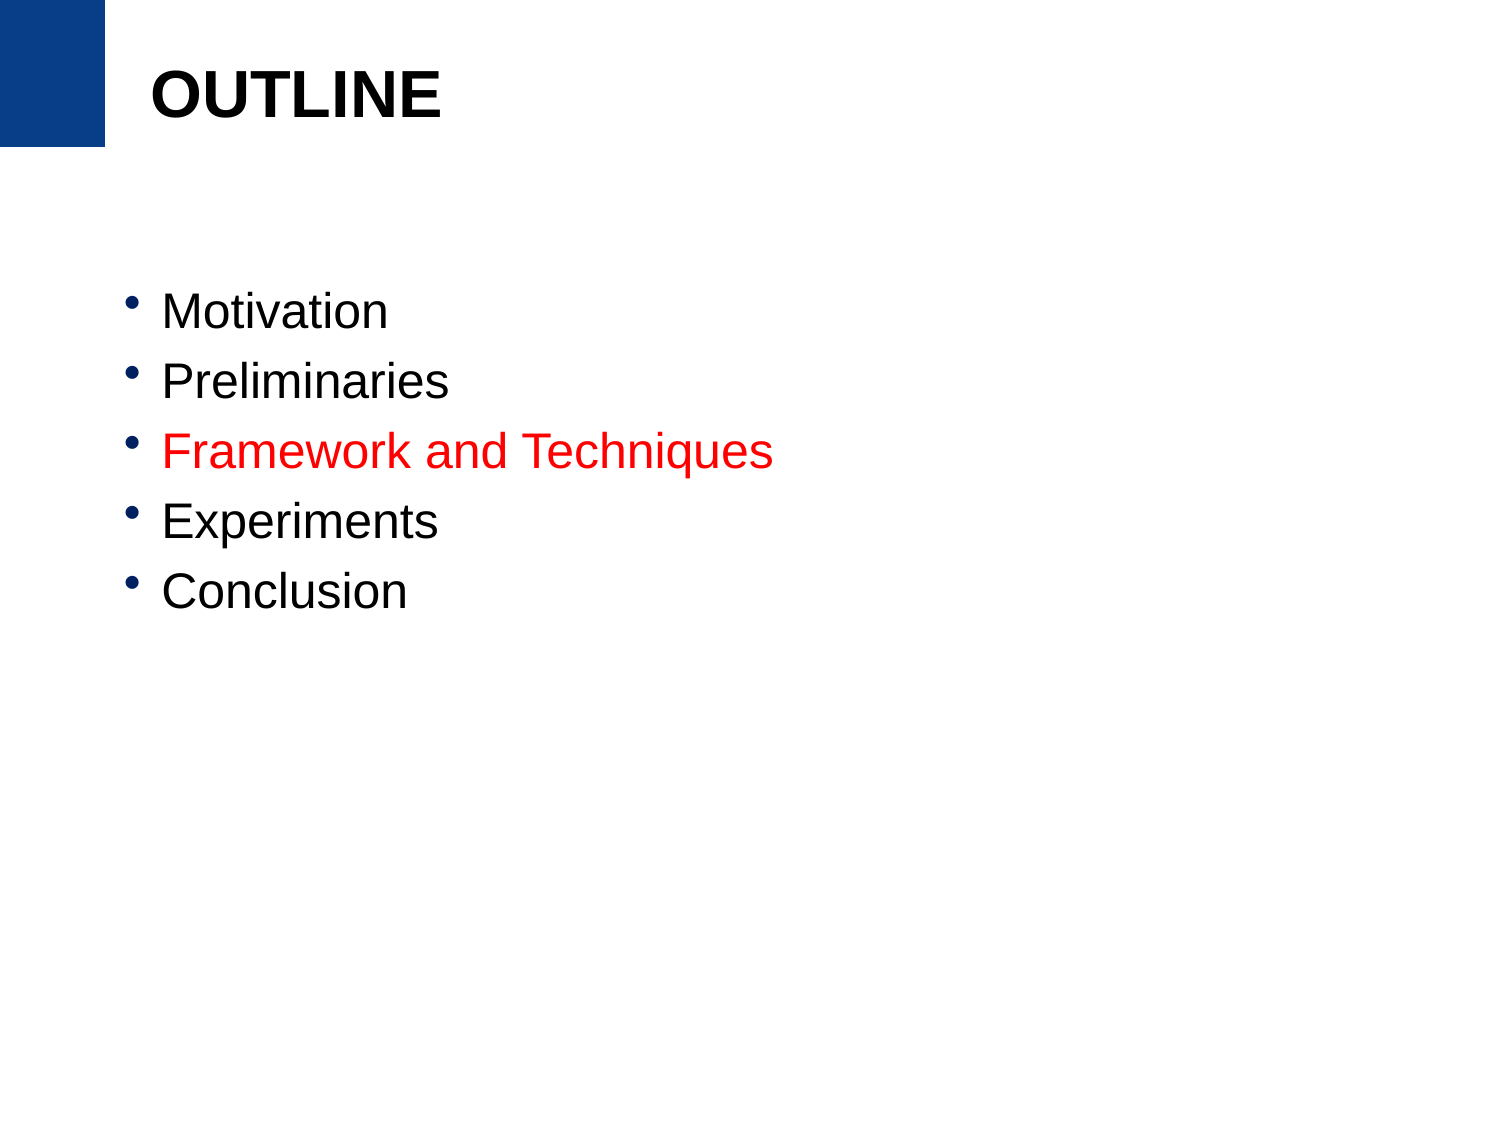

# Outline
Motivation
Preliminaries
Framework and Techniques
Experiments
Conclusion